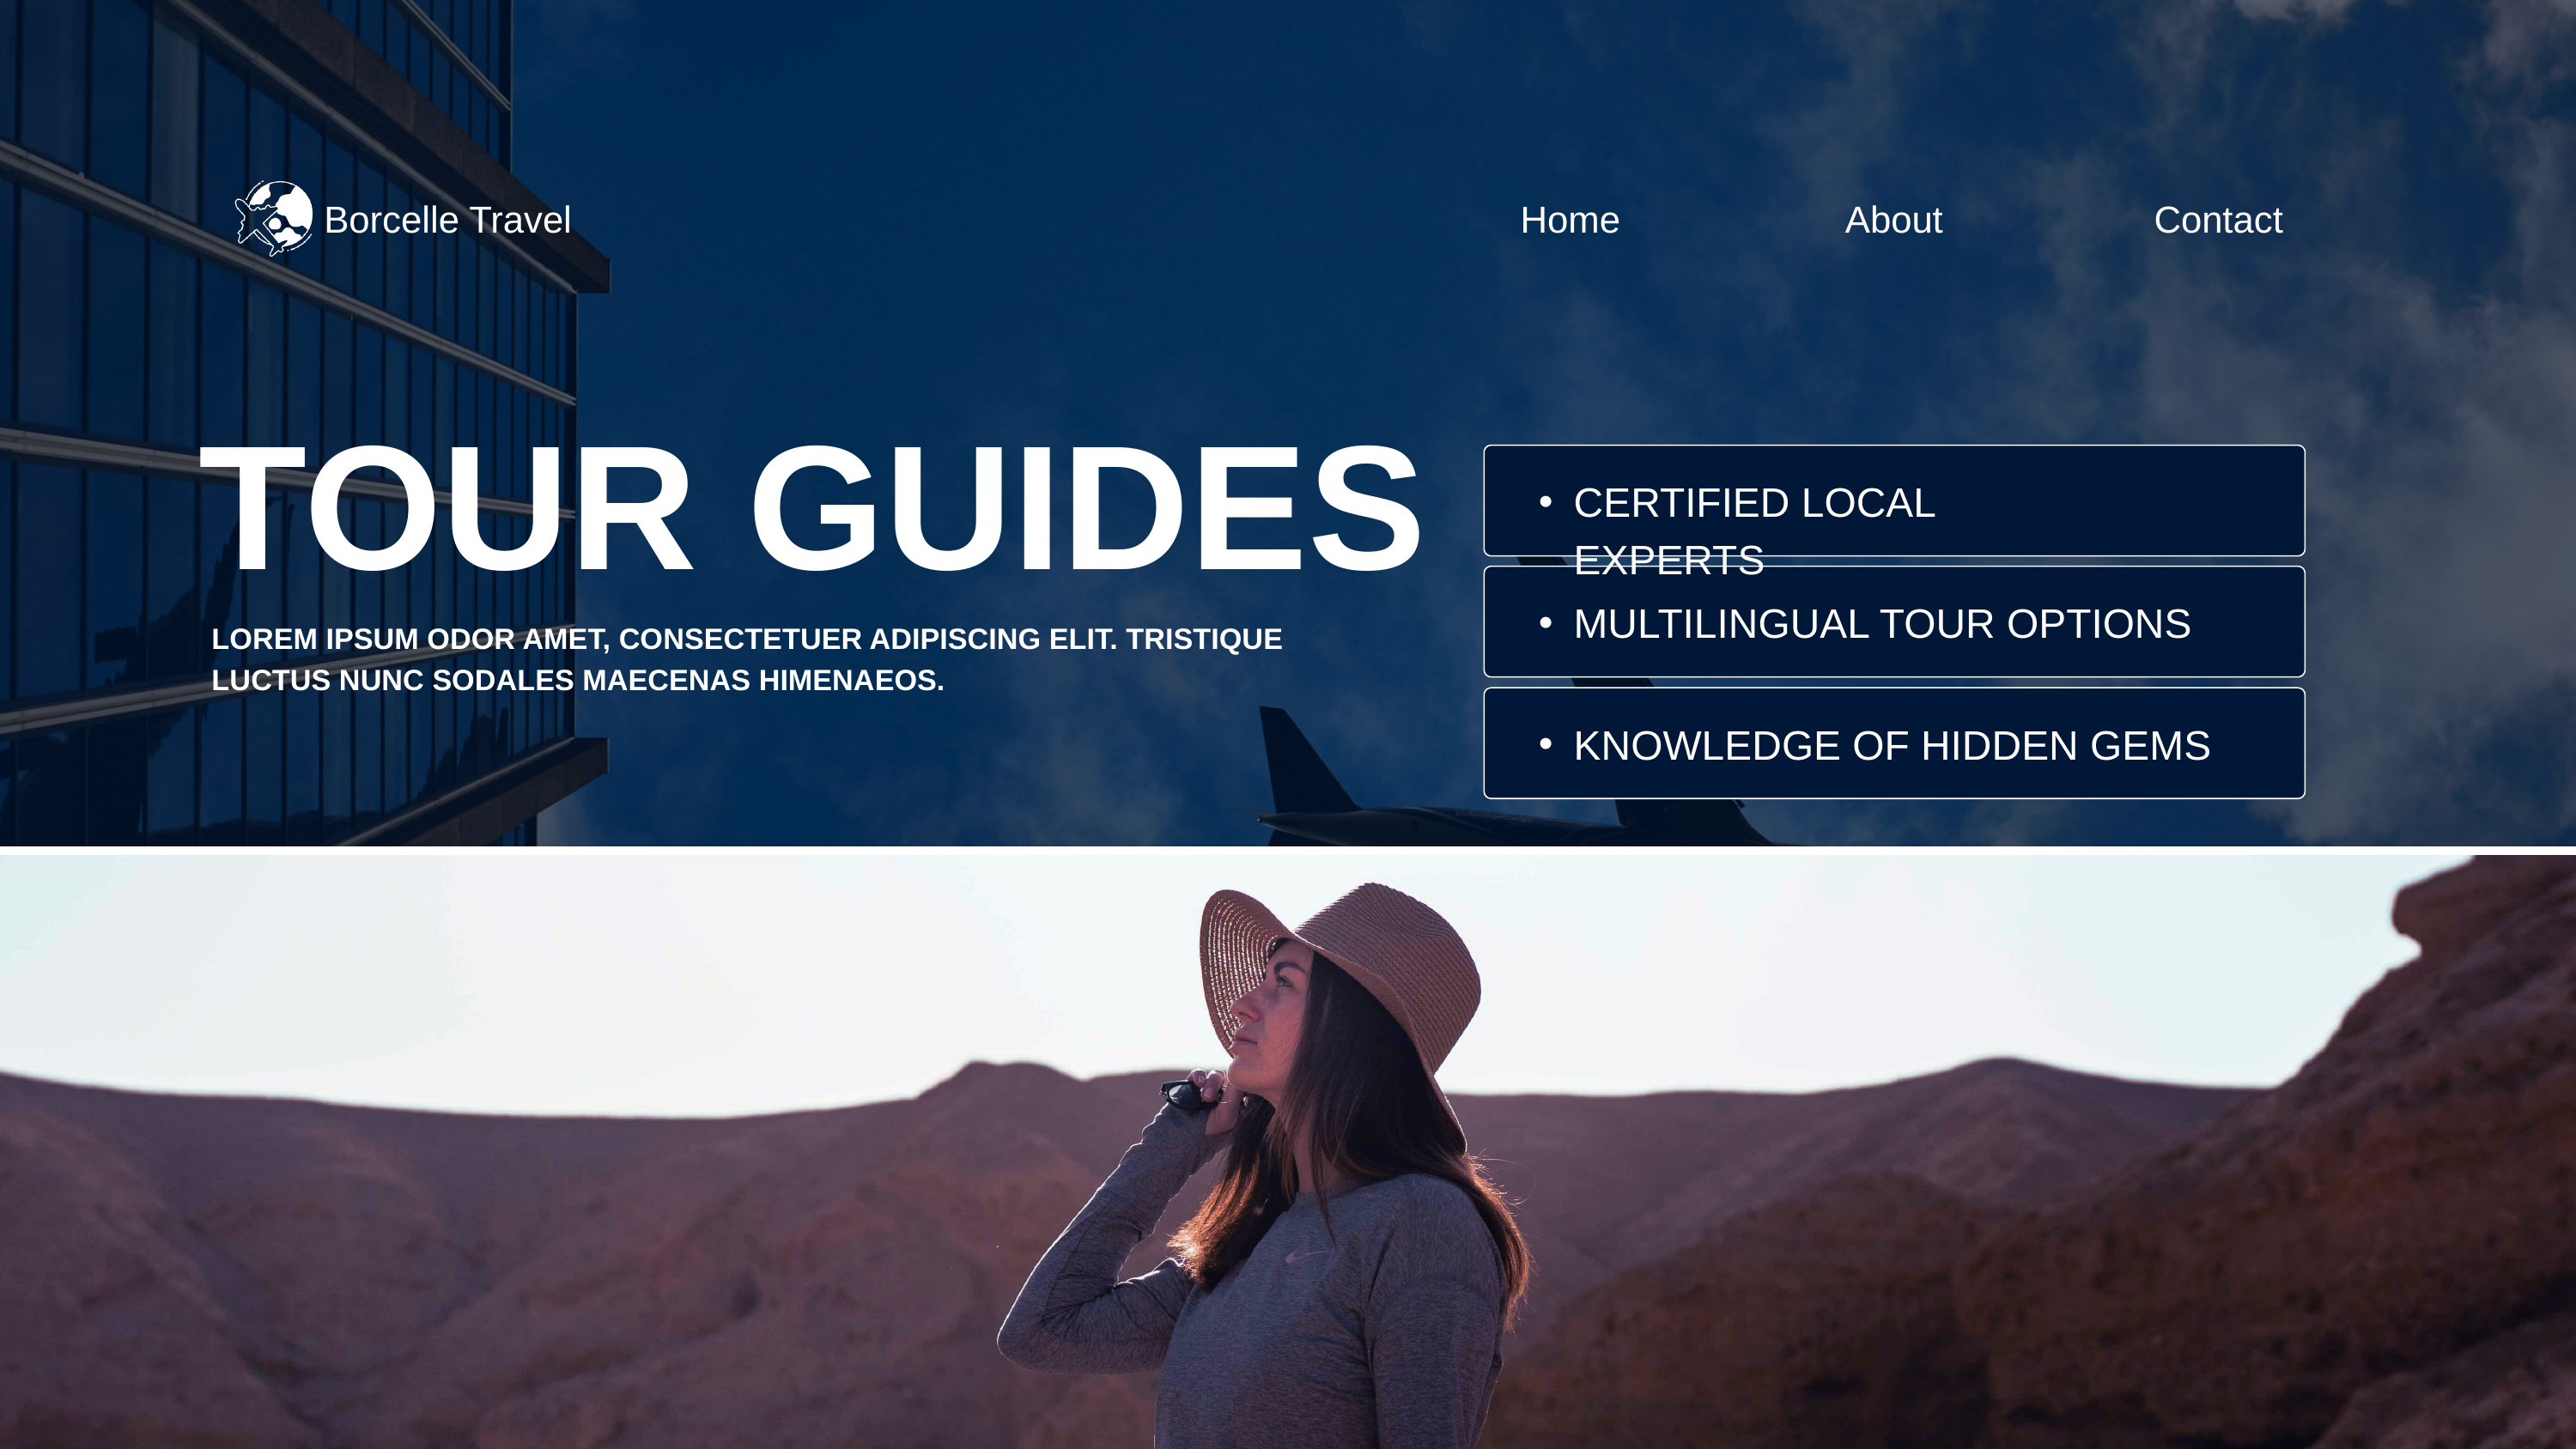

Borcelle Travel
Home
About
Contact
TOUR GUIDES

CERTIFIED LOCAL EXPERTS

MULTILINGUAL TOUR OPTIONS
LOREM IPSUM ODOR AMET, CONSECTETUER ADIPISCING ELIT. TRISTIQUE LUCTUS NUNC SODALES MAECENAS HIMENAEOS.

KNOWLEDGE OF HIDDEN GEMS